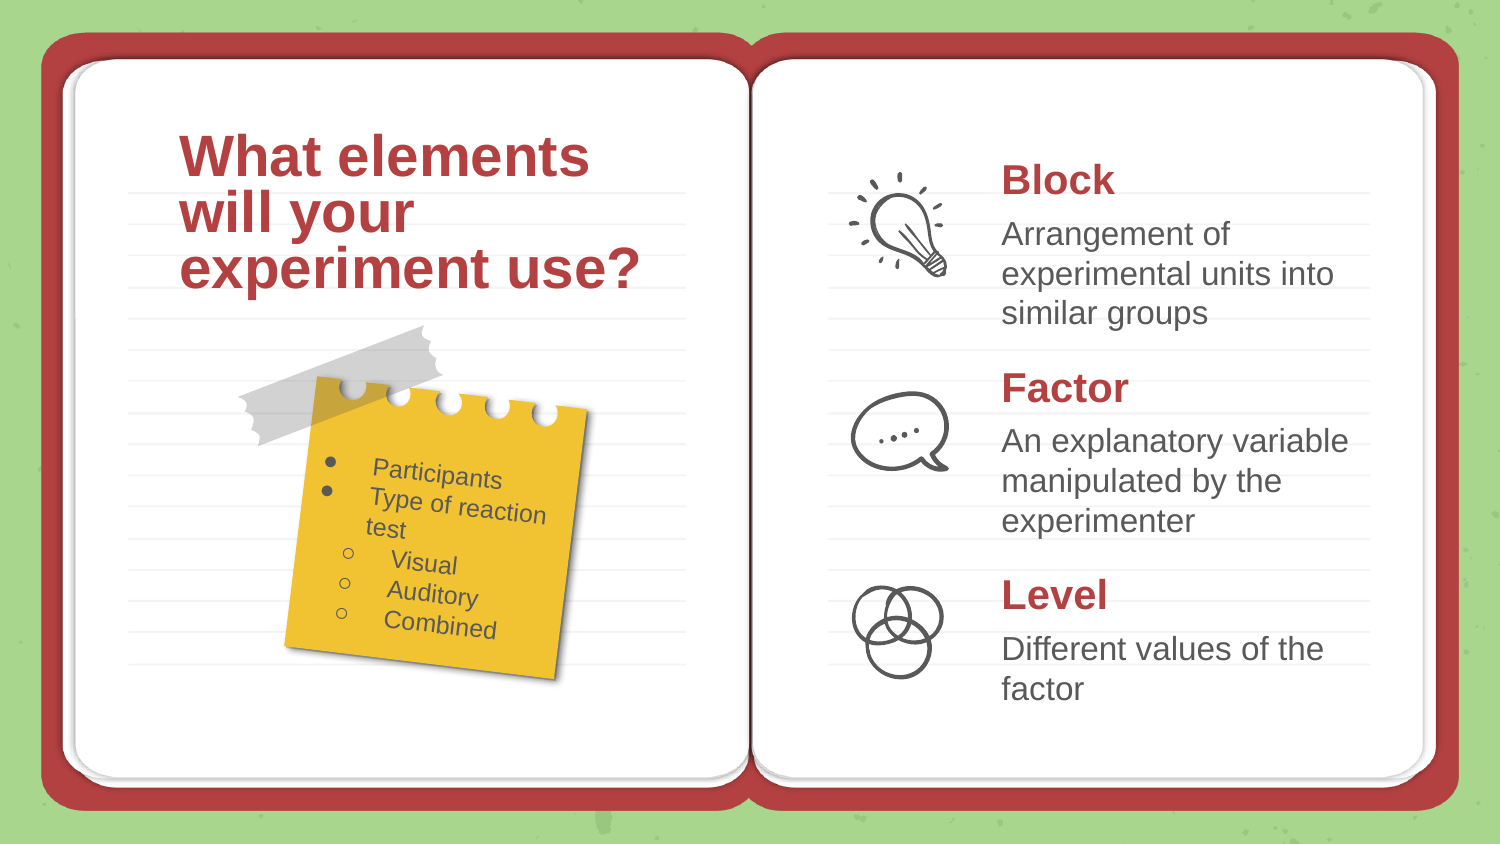

What elements will your experiment use?
# Block

Arrangement of experimental units into similar groups

Factor

An explanatory variable manipulated by the experimenter
Participants
Type of reaction test
Visual
Auditory
Combined
Level

Different values of the factor